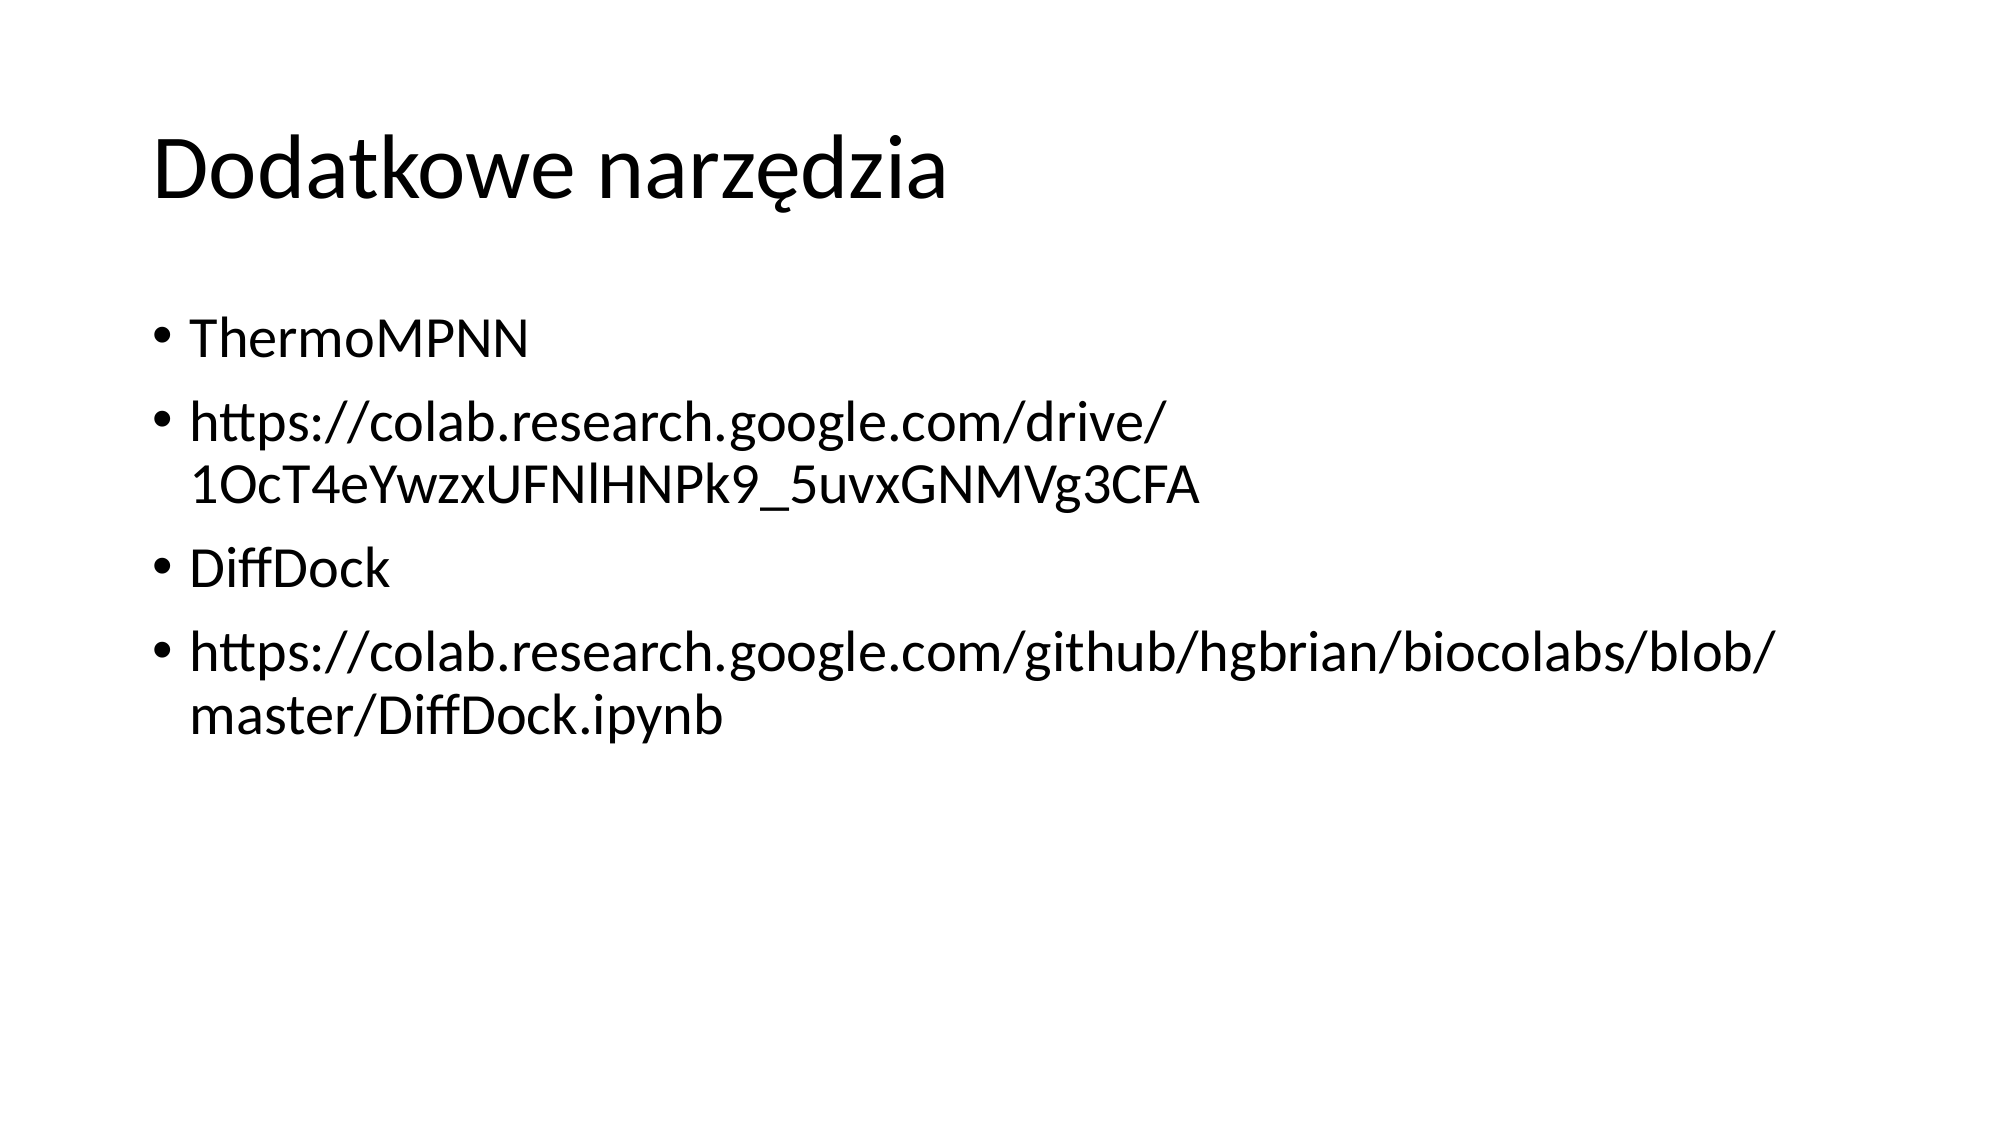

# Dodatkowe narzędzia
ThermoMPNN
https://colab.research.google.com/drive/1OcT4eYwzxUFNlHNPk9_5uvxGNMVg3CFA
DiffDock
https://colab.research.google.com/github/hgbrian/biocolabs/blob/master/DiffDock.ipynb